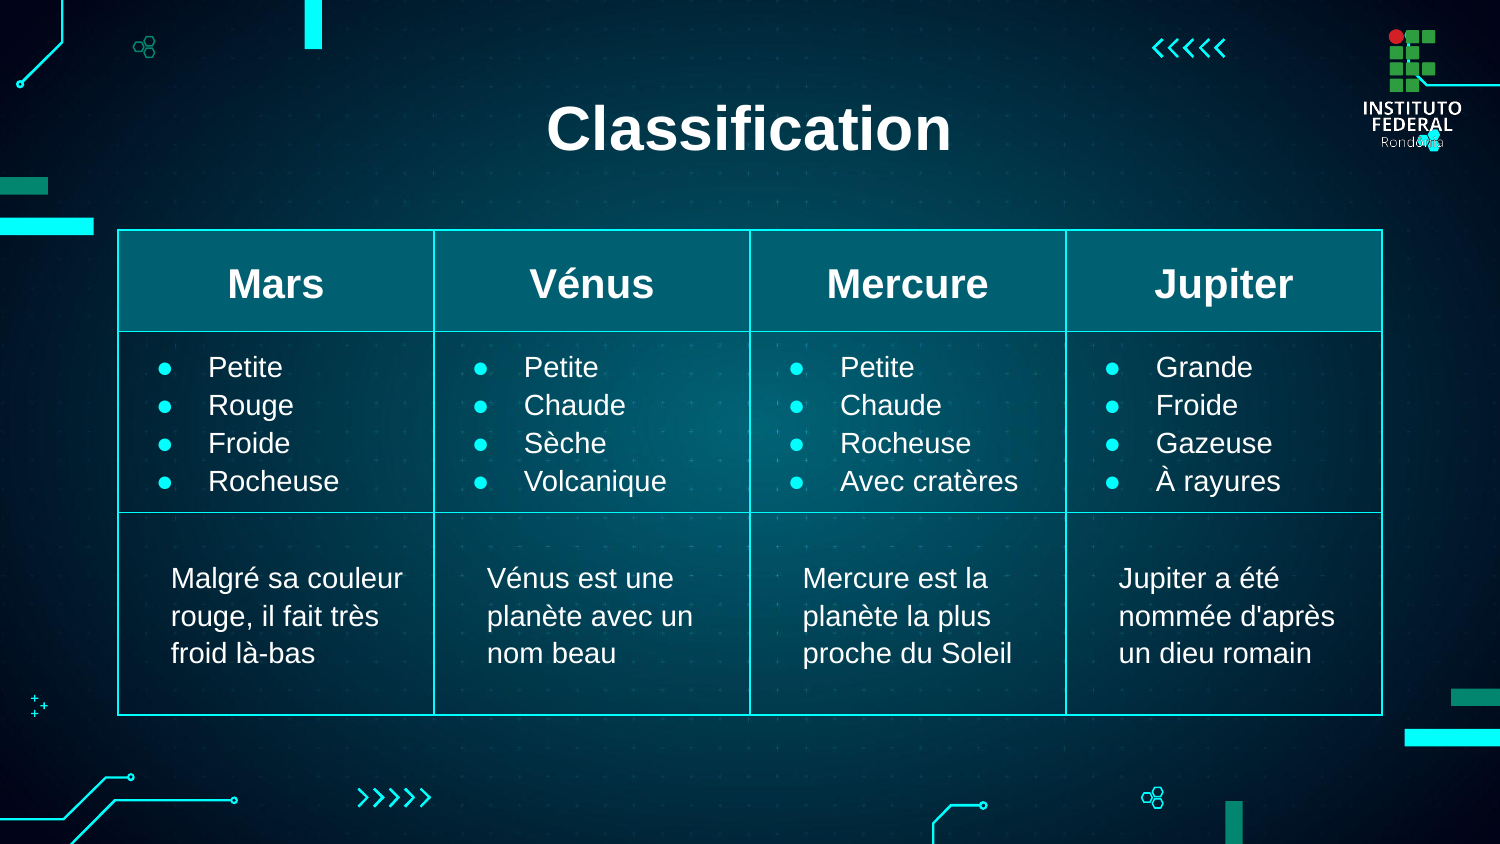

# Classification
| Mars | Vénus | Mercure | Jupiter |
| --- | --- | --- | --- |
| Petite Rouge Froide Rocheuse | Petite Chaude Sèche Volcanique | Petite Chaude Rocheuse Avec cratères | Grande Froide Gazeuse À rayures |
| Malgré sa couleur rouge, il fait très froid là-bas | Vénus est une planète avec un nom beau | Mercure est la planète la plus proche du Soleil | Jupiter a été nommée d'après un dieu romain |